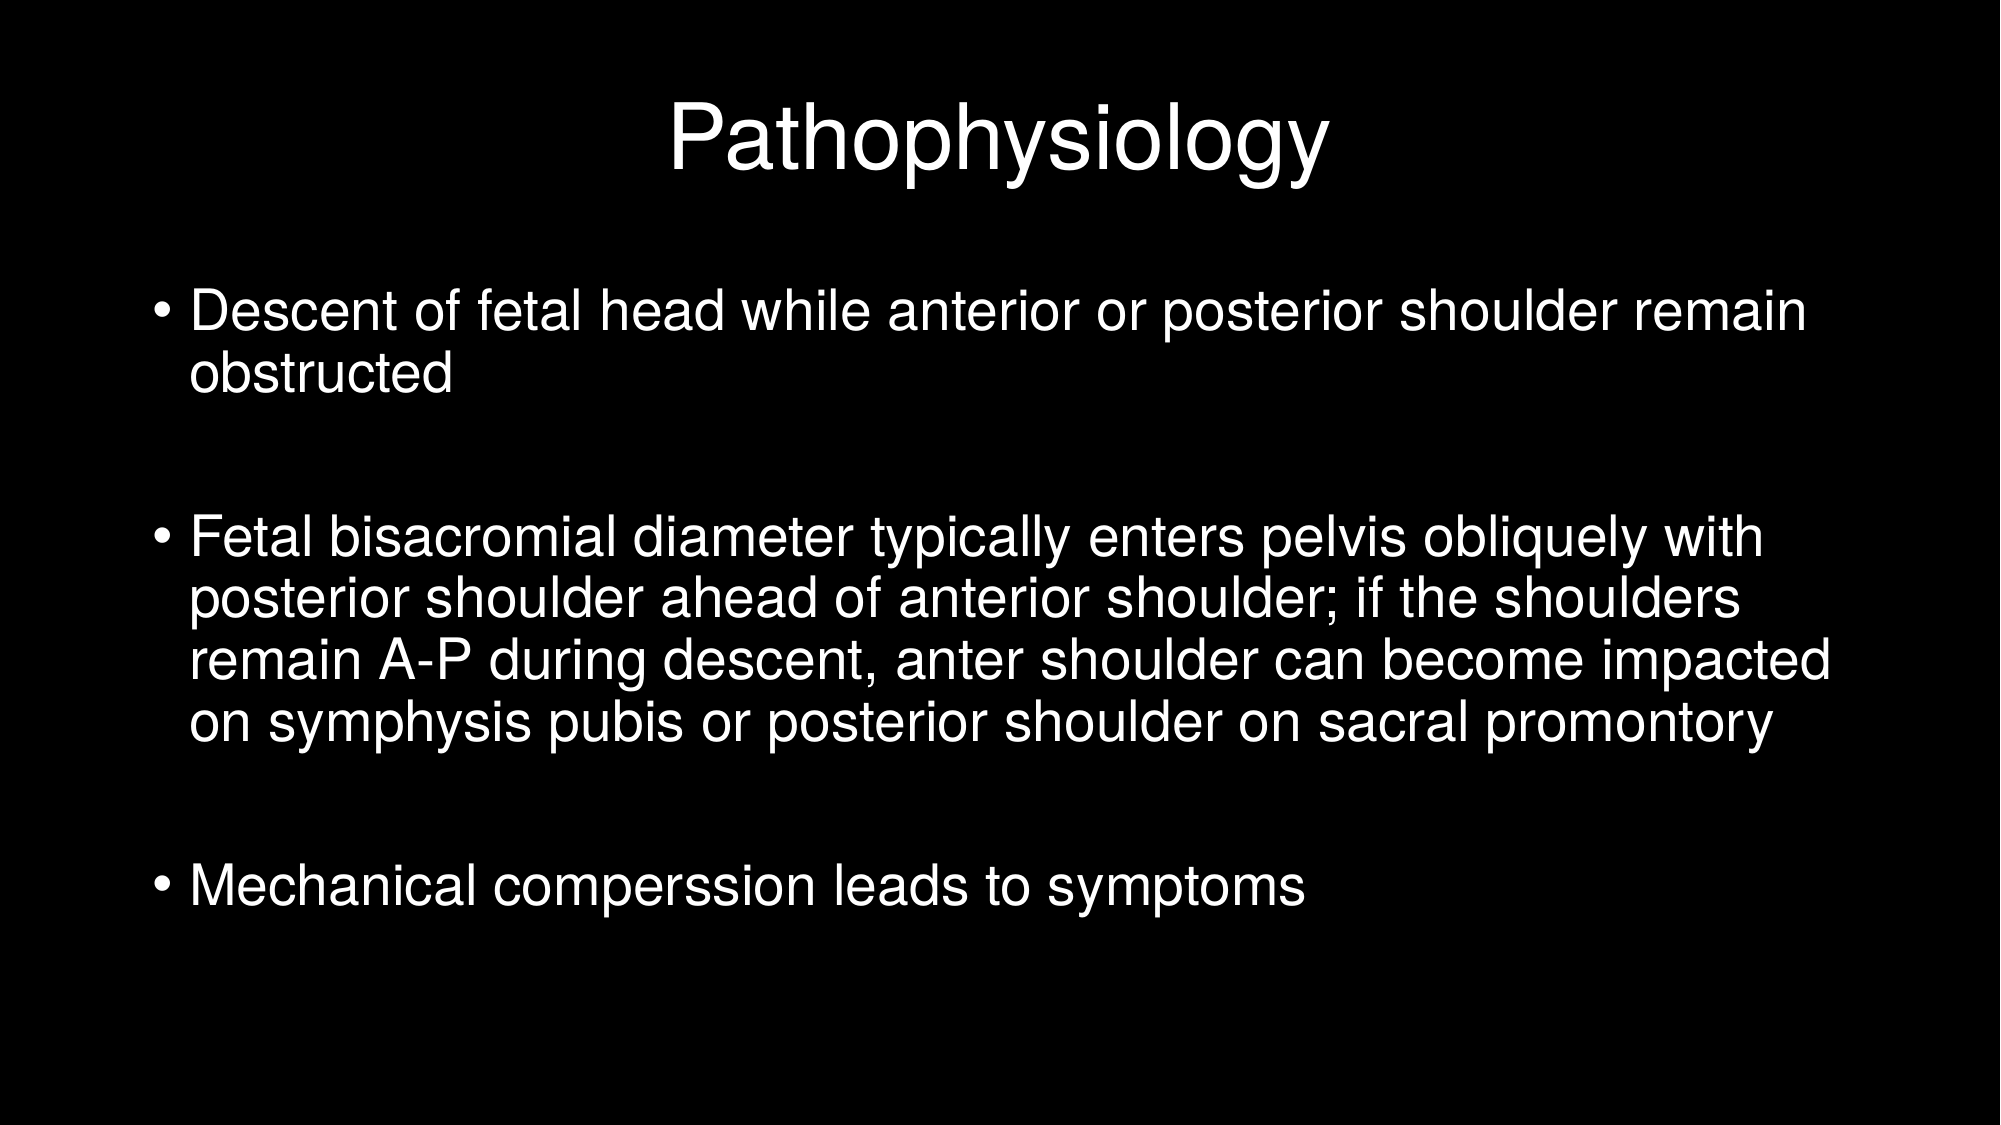

# Pathophysiology
Descent of fetal head while anterior or posterior shoulder remain obstructed

Fetal bisacromial diameter typically enters pelvis obliquely with posterior shoulder ahead of anterior shoulder; if the shoulders remain A-P during descent, anter shoulder can become impacted on symphysis pubis or posterior shoulder on sacral promontory

Mechanical comperssion leads to symptoms